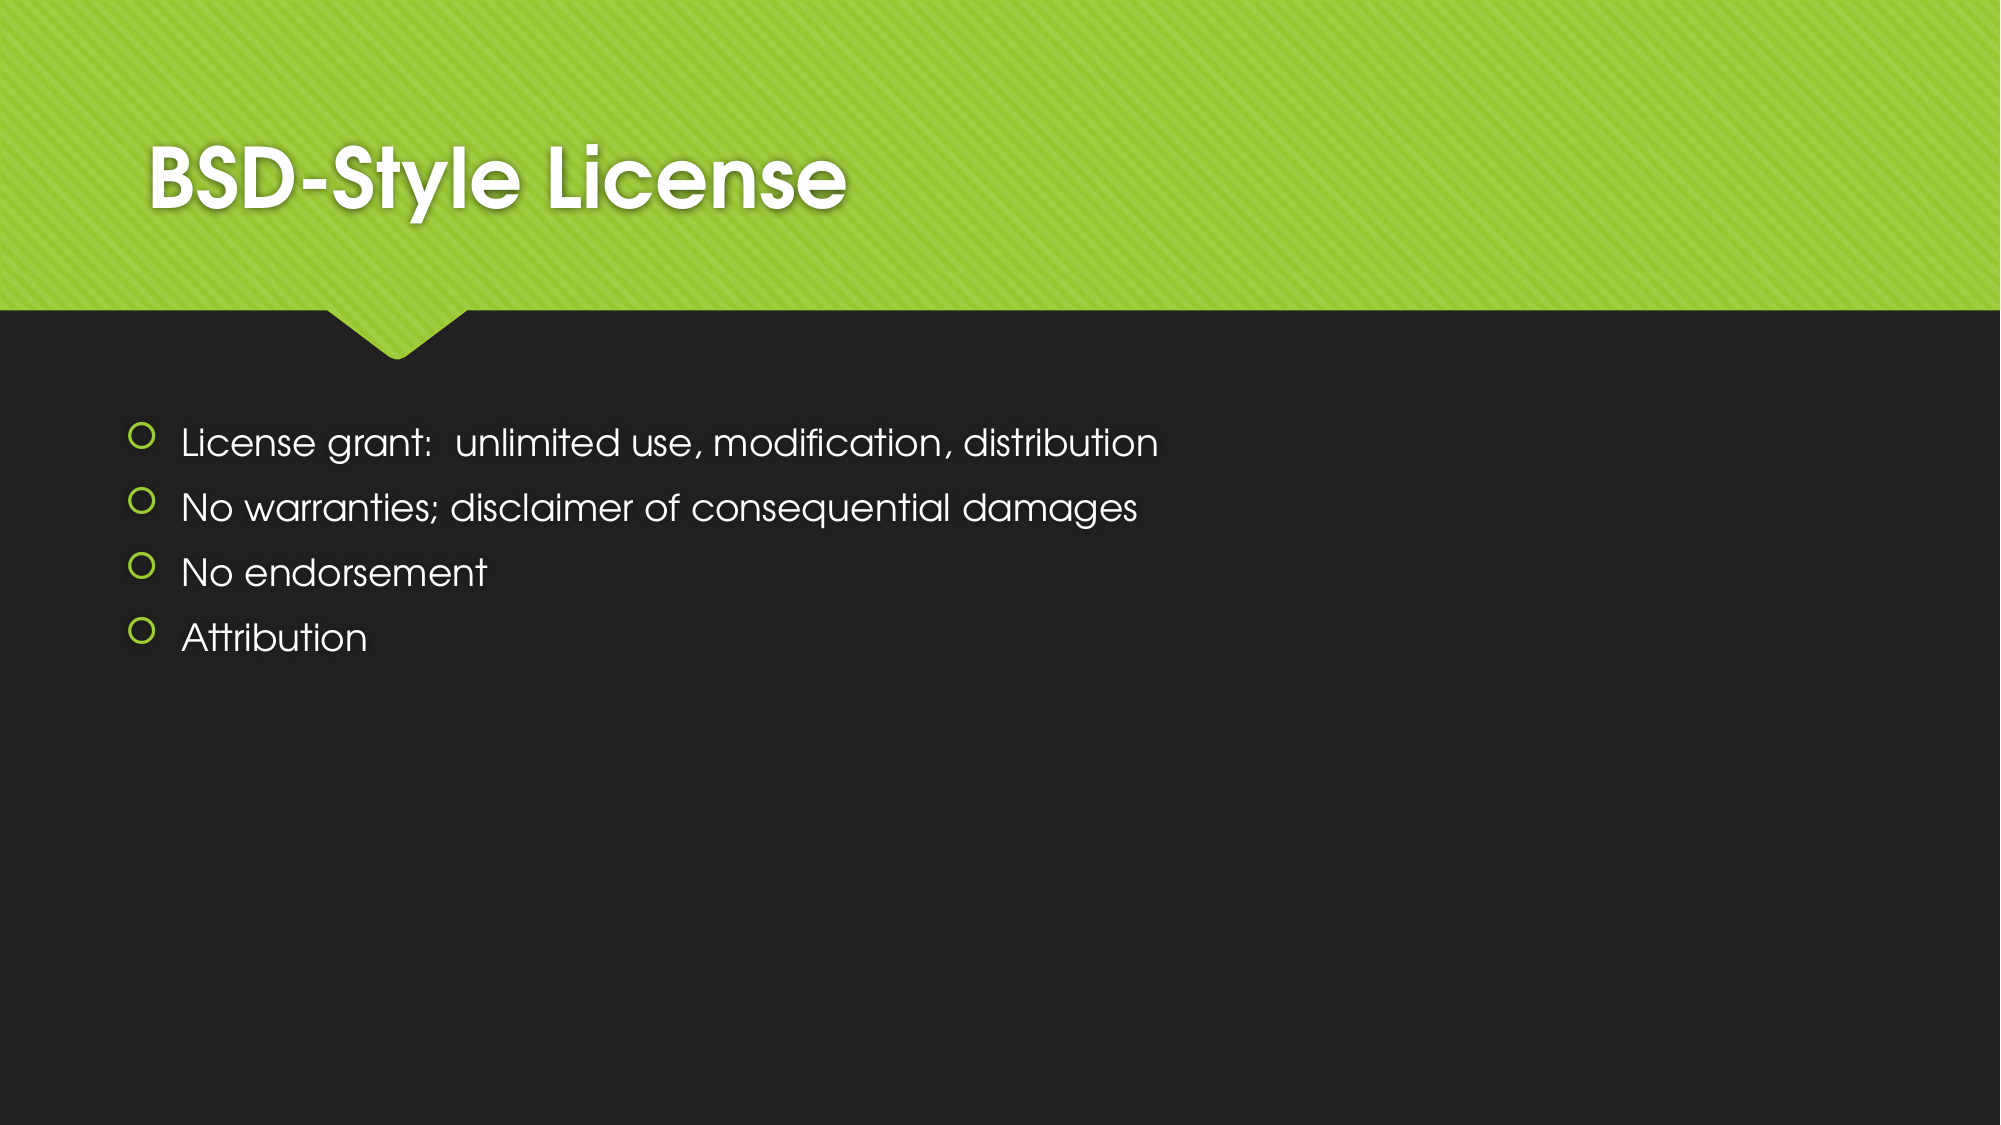

# BSD-Style License
License grant:  unlimited use, modification, distribution
No warranties; disclaimer of consequential damages
No endorsement
Attribution